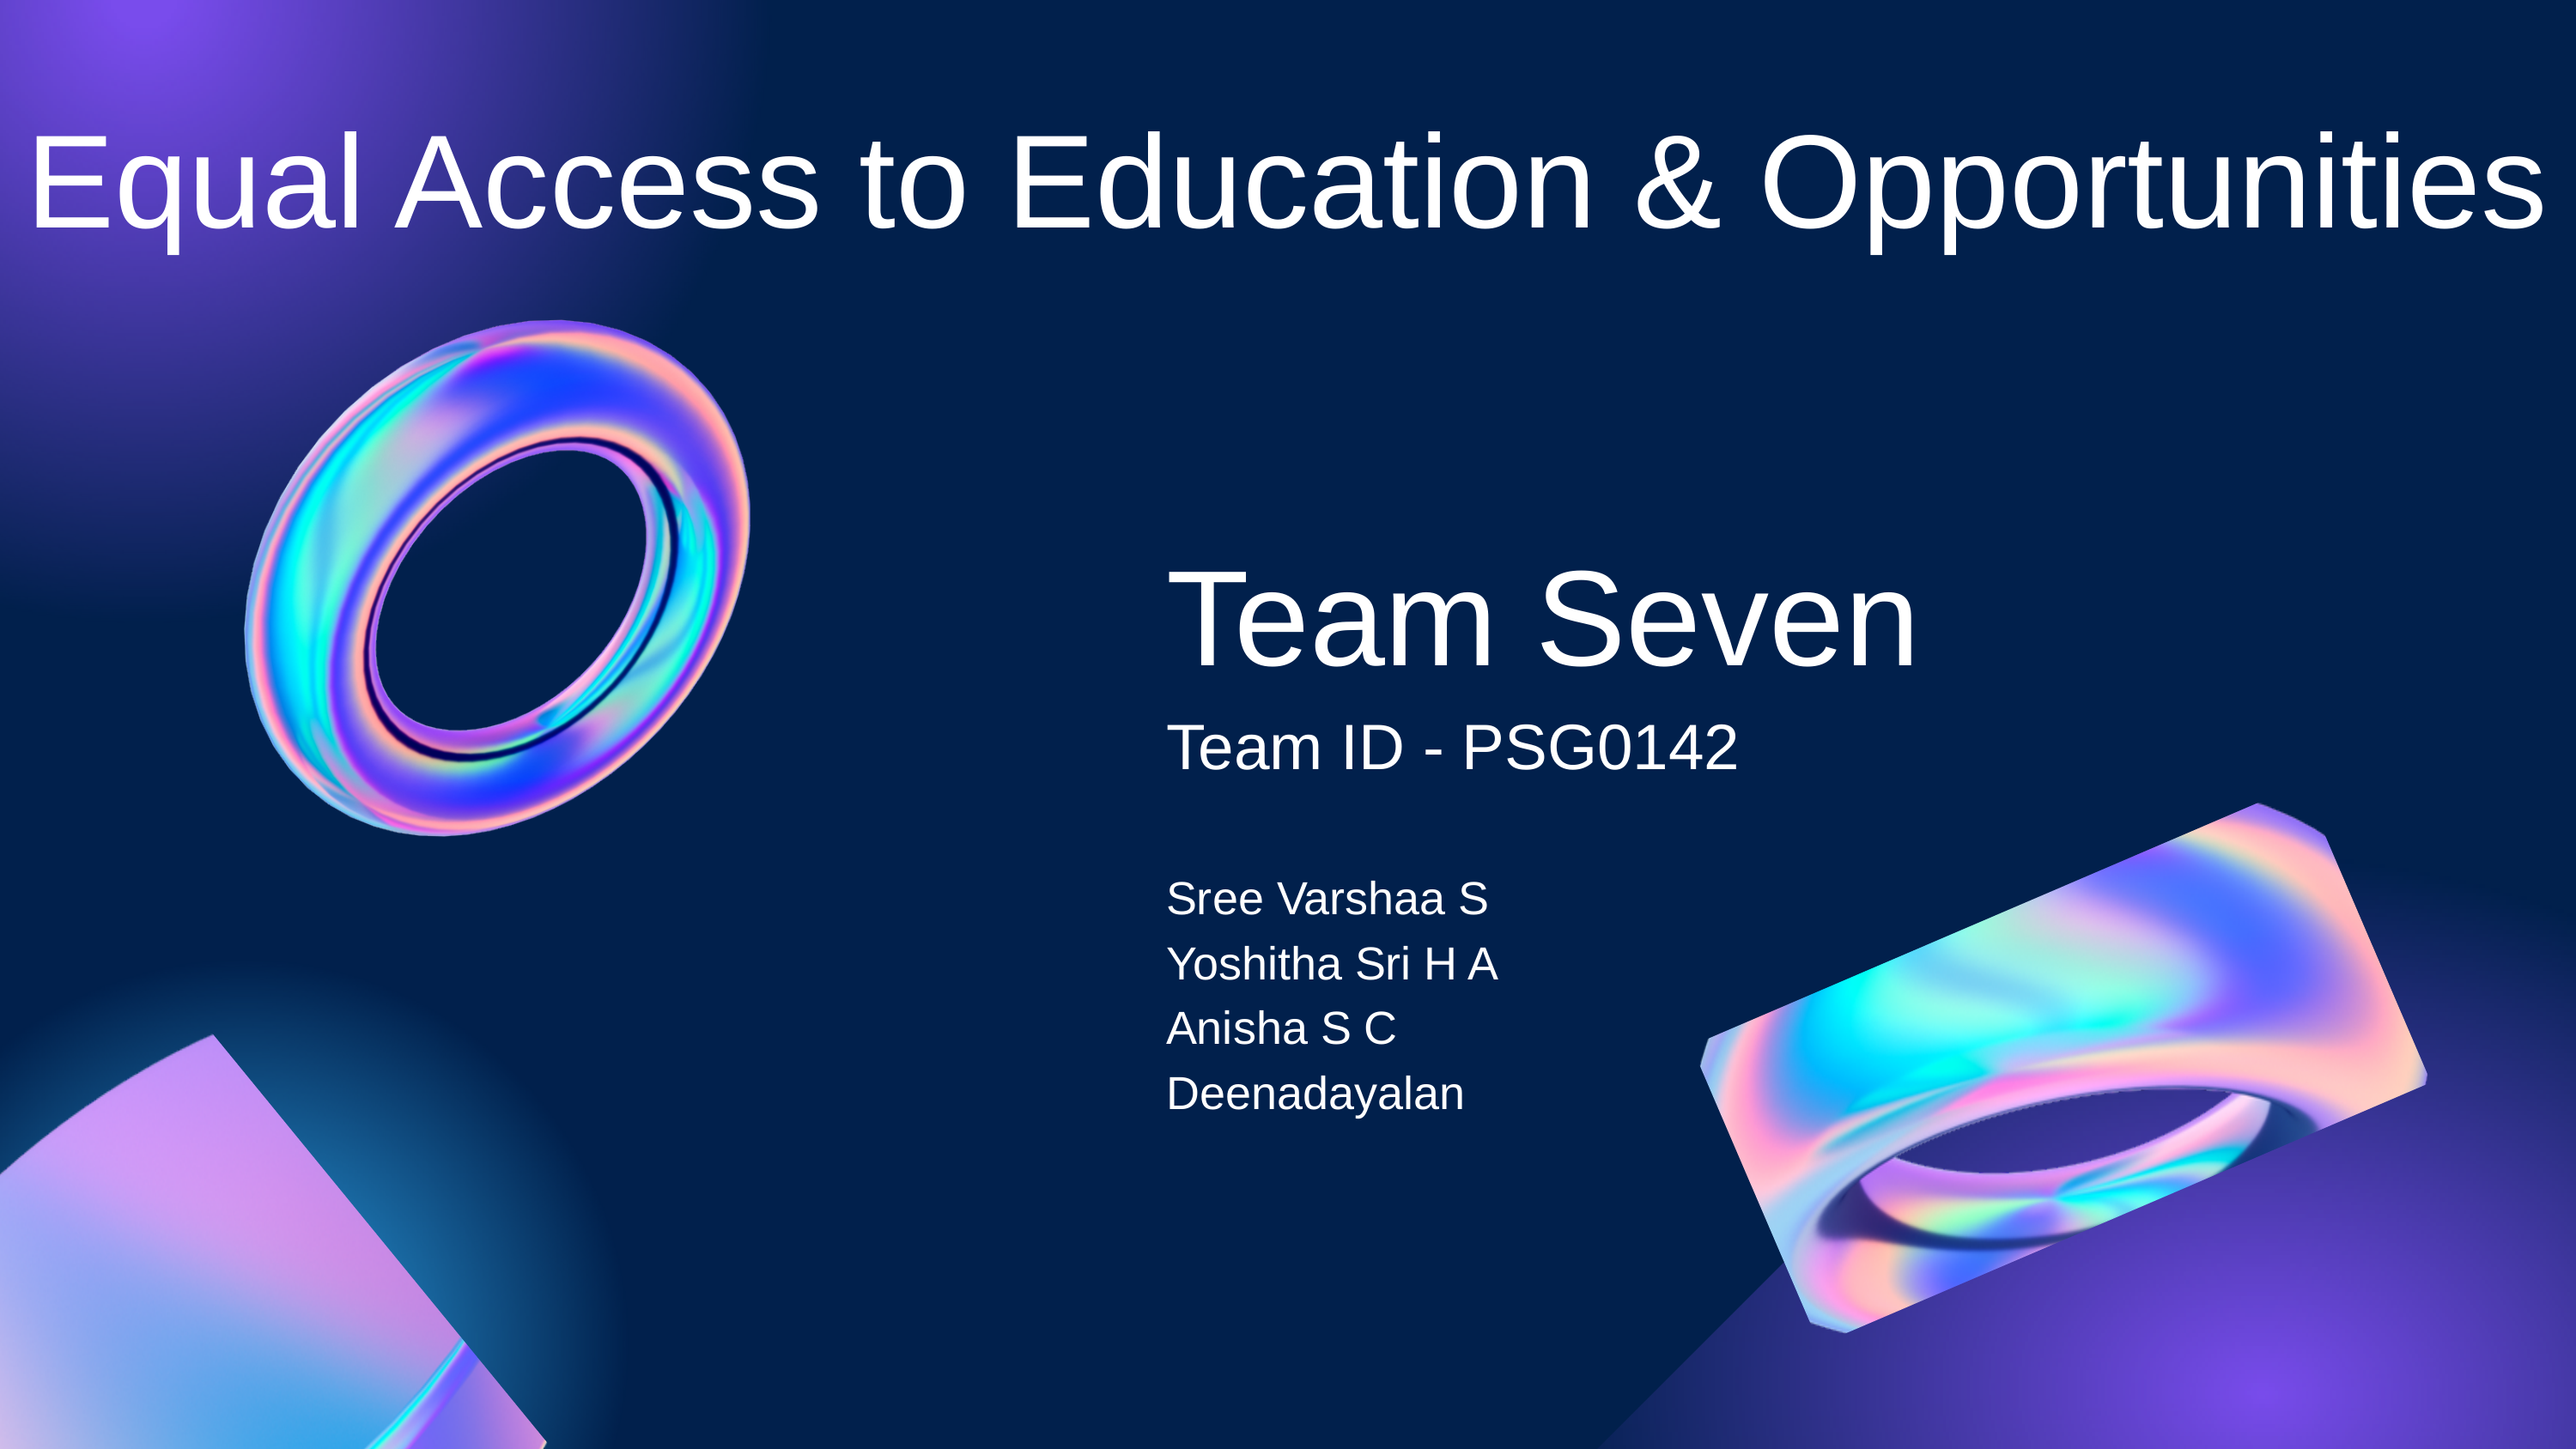

Equal Access to Education & Opportunities

Team Seven
Team ID - PSG0142
Sree Varshaa S Yoshitha Sri H A
Anisha S C
Deenadayalan